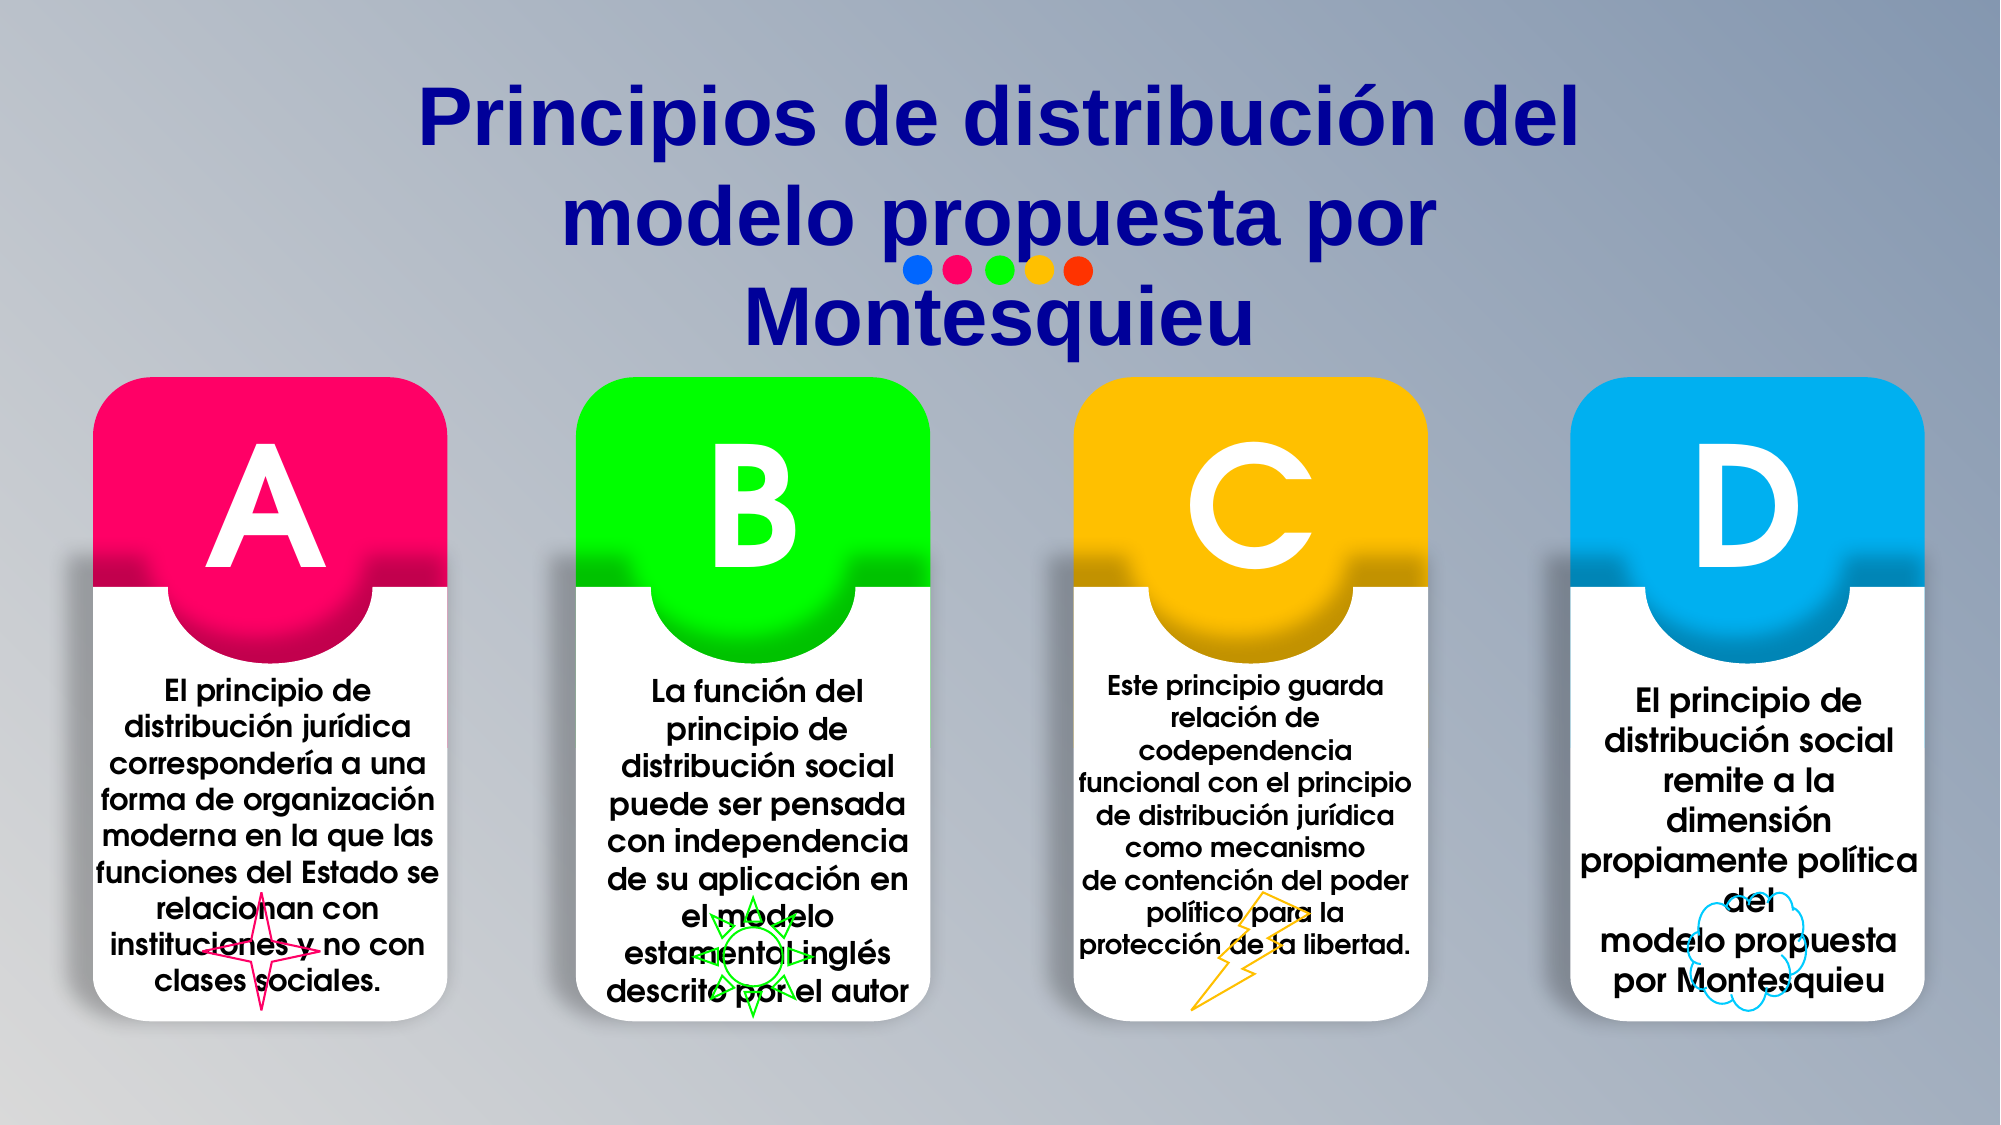

Principios de distribución del
modelo propuesta por Montesquieu

A

B

C

D

Este principio guarda relación de codependencia funcional con el principio de distribución jurídica como mecanismo
de contención del poder político para la protección de la libertad.
La función del principio de
distribución social puede ser pensada con independencia de su aplicación en el modelo
estamental inglés descrito por el autor
El principio de distribución jurídica correspondería a una forma de organización moderna en la que las funciones del Estado se relacionan con instituciones y no con clases sociales.
El principio de distribución social remite a la dimensión propiamente política del
modelo propuesta por Montesquieu